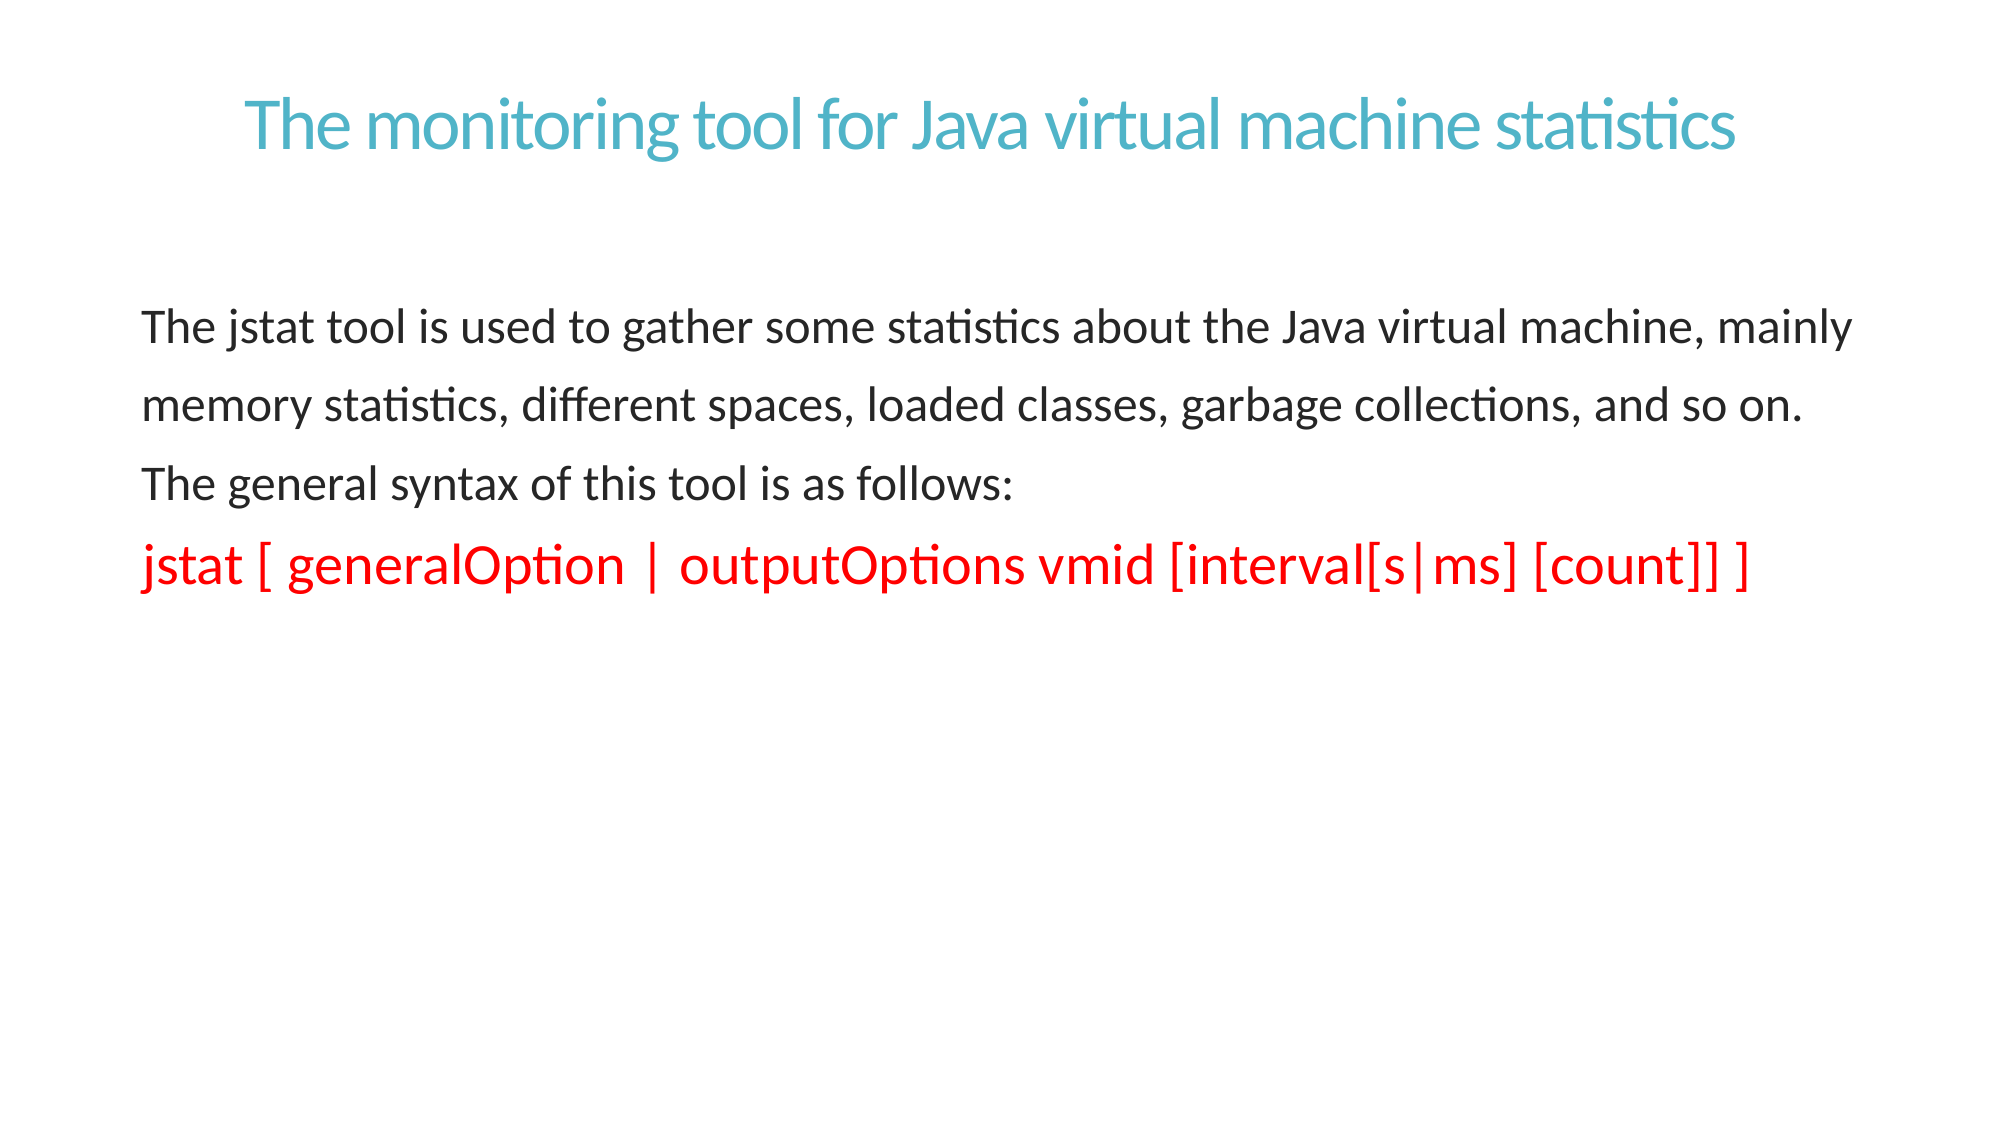

# The monitoring tool for Java virtual machine statistics
The jstat tool is used to gather some statistics about the Java virtual machine, mainly
memory statistics, different spaces, loaded classes, garbage collections, and so on.
The general syntax of this tool is as follows:
jstat [ generalOption | outputOptions vmid [interval[s|ms] [count]] ]